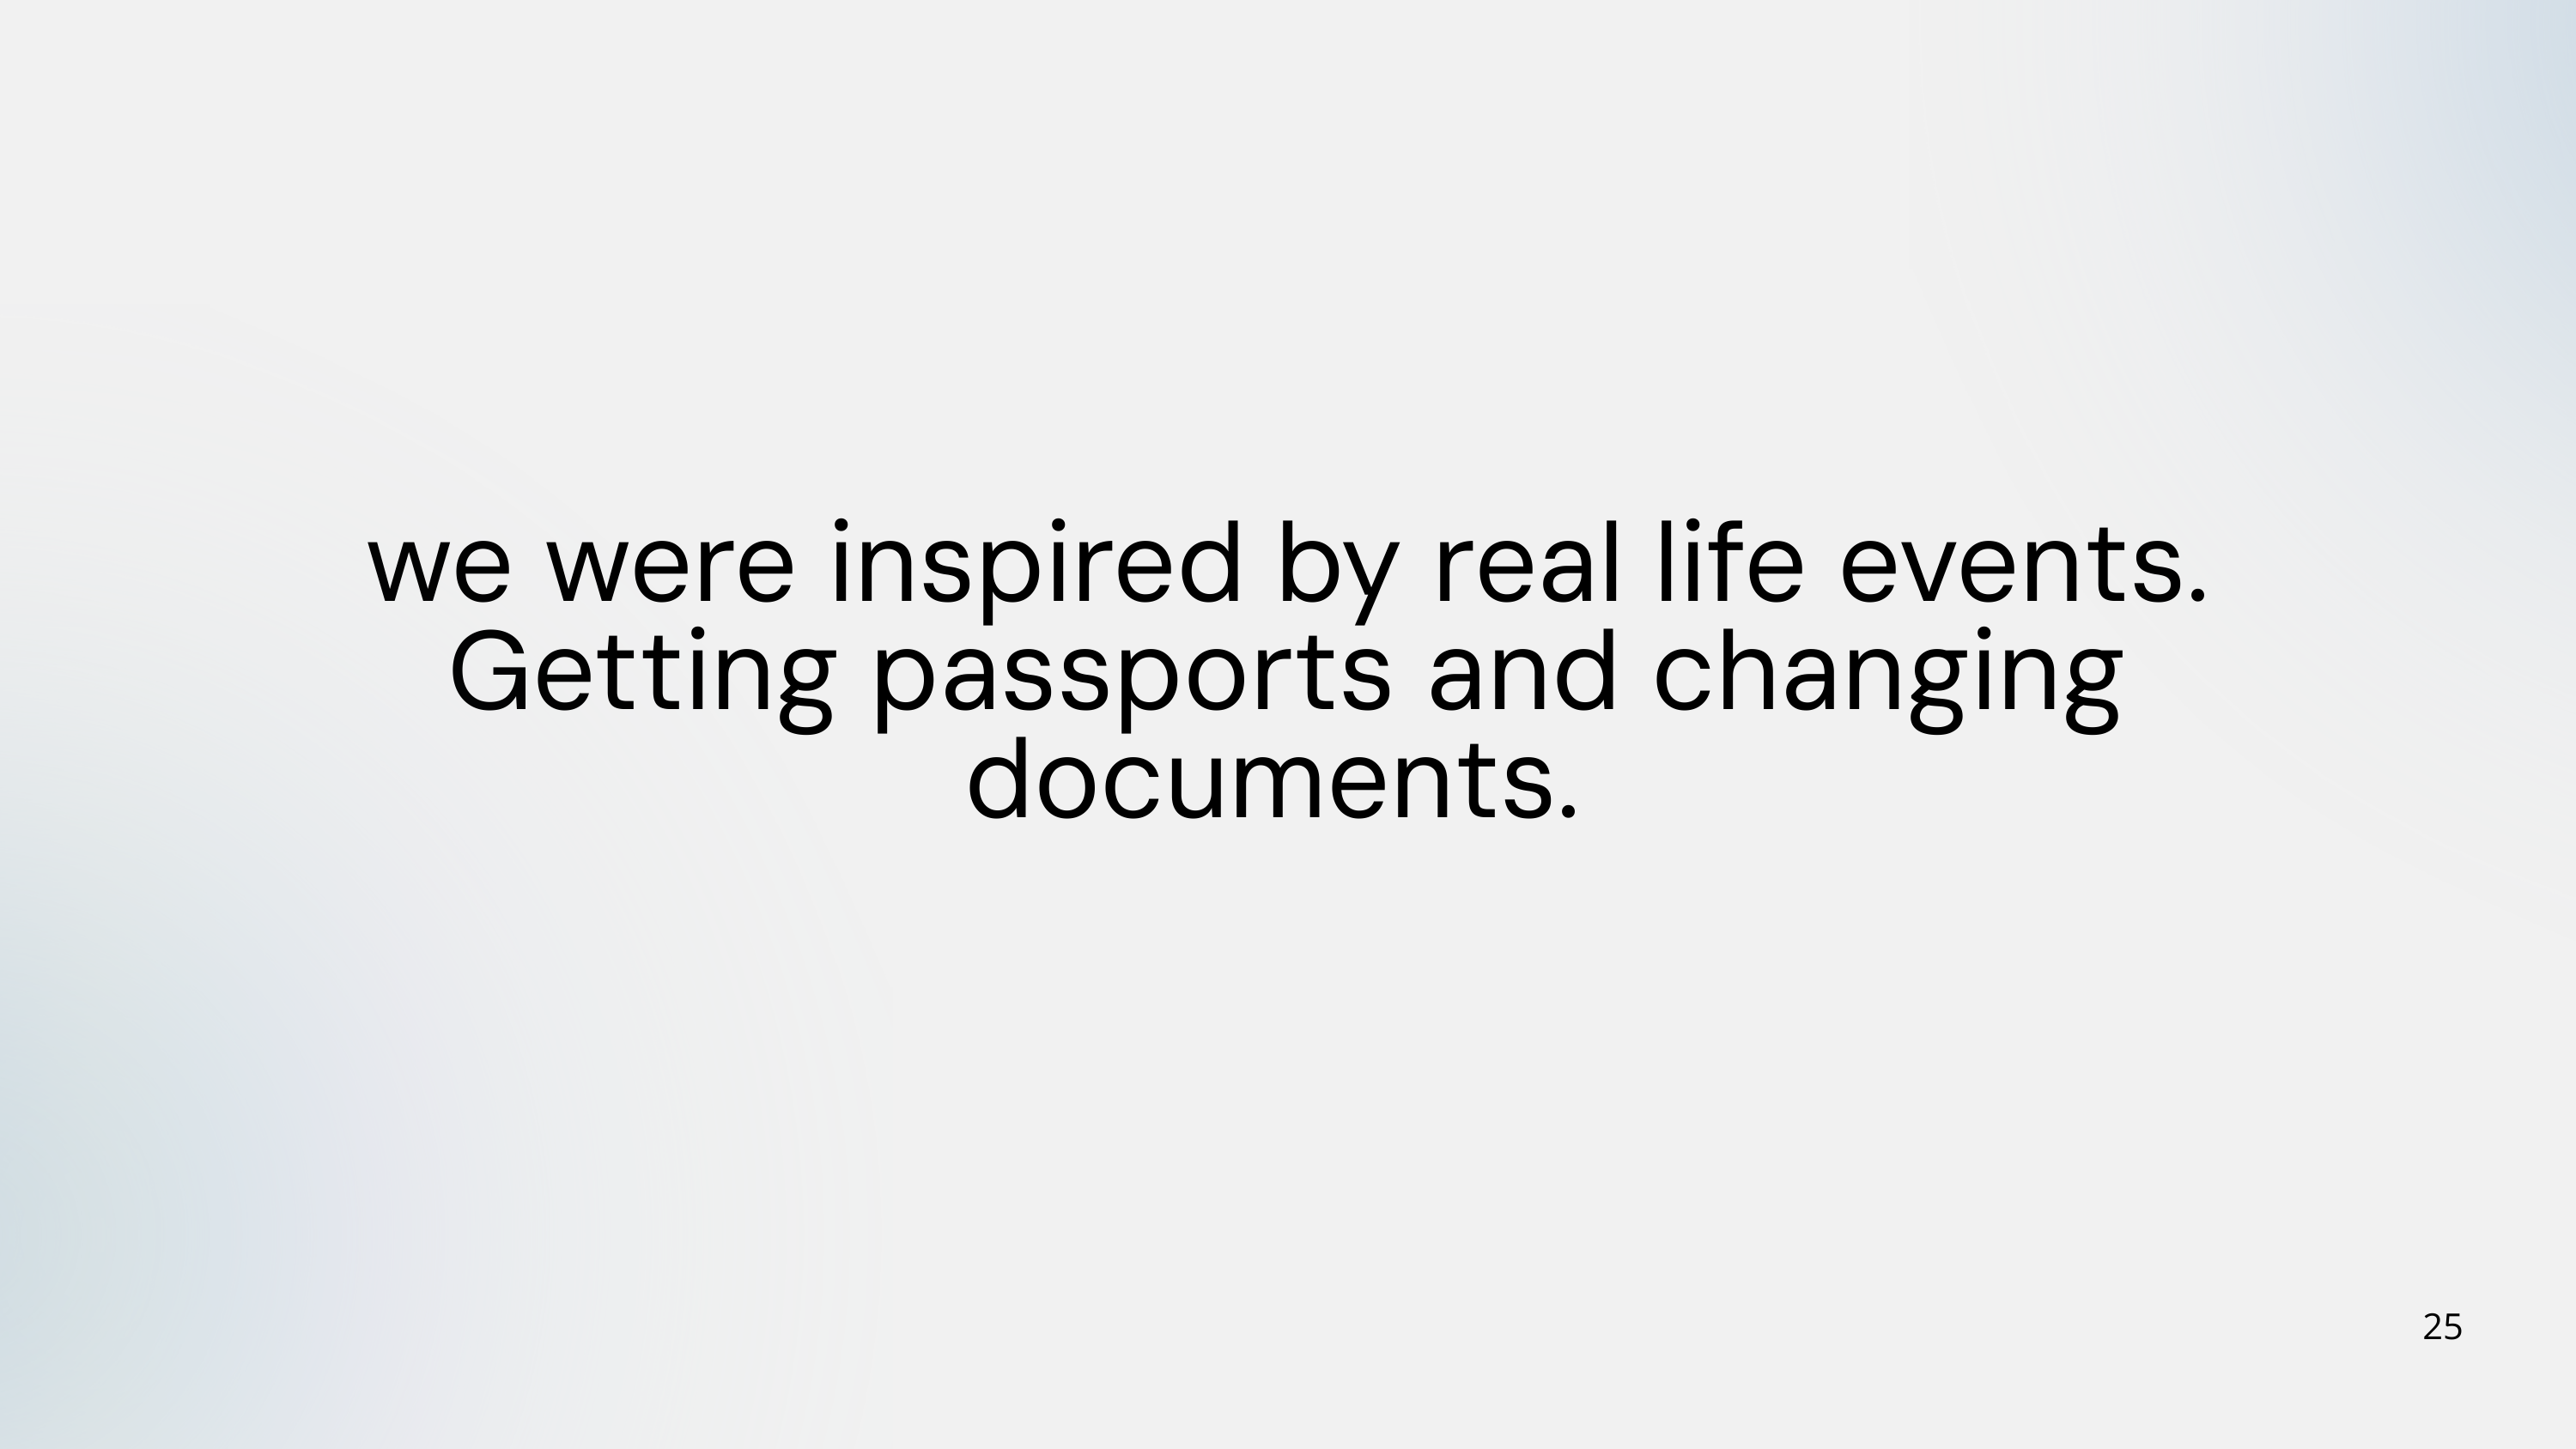

we were inspired by real life events.
Getting passports and changing documents.

25